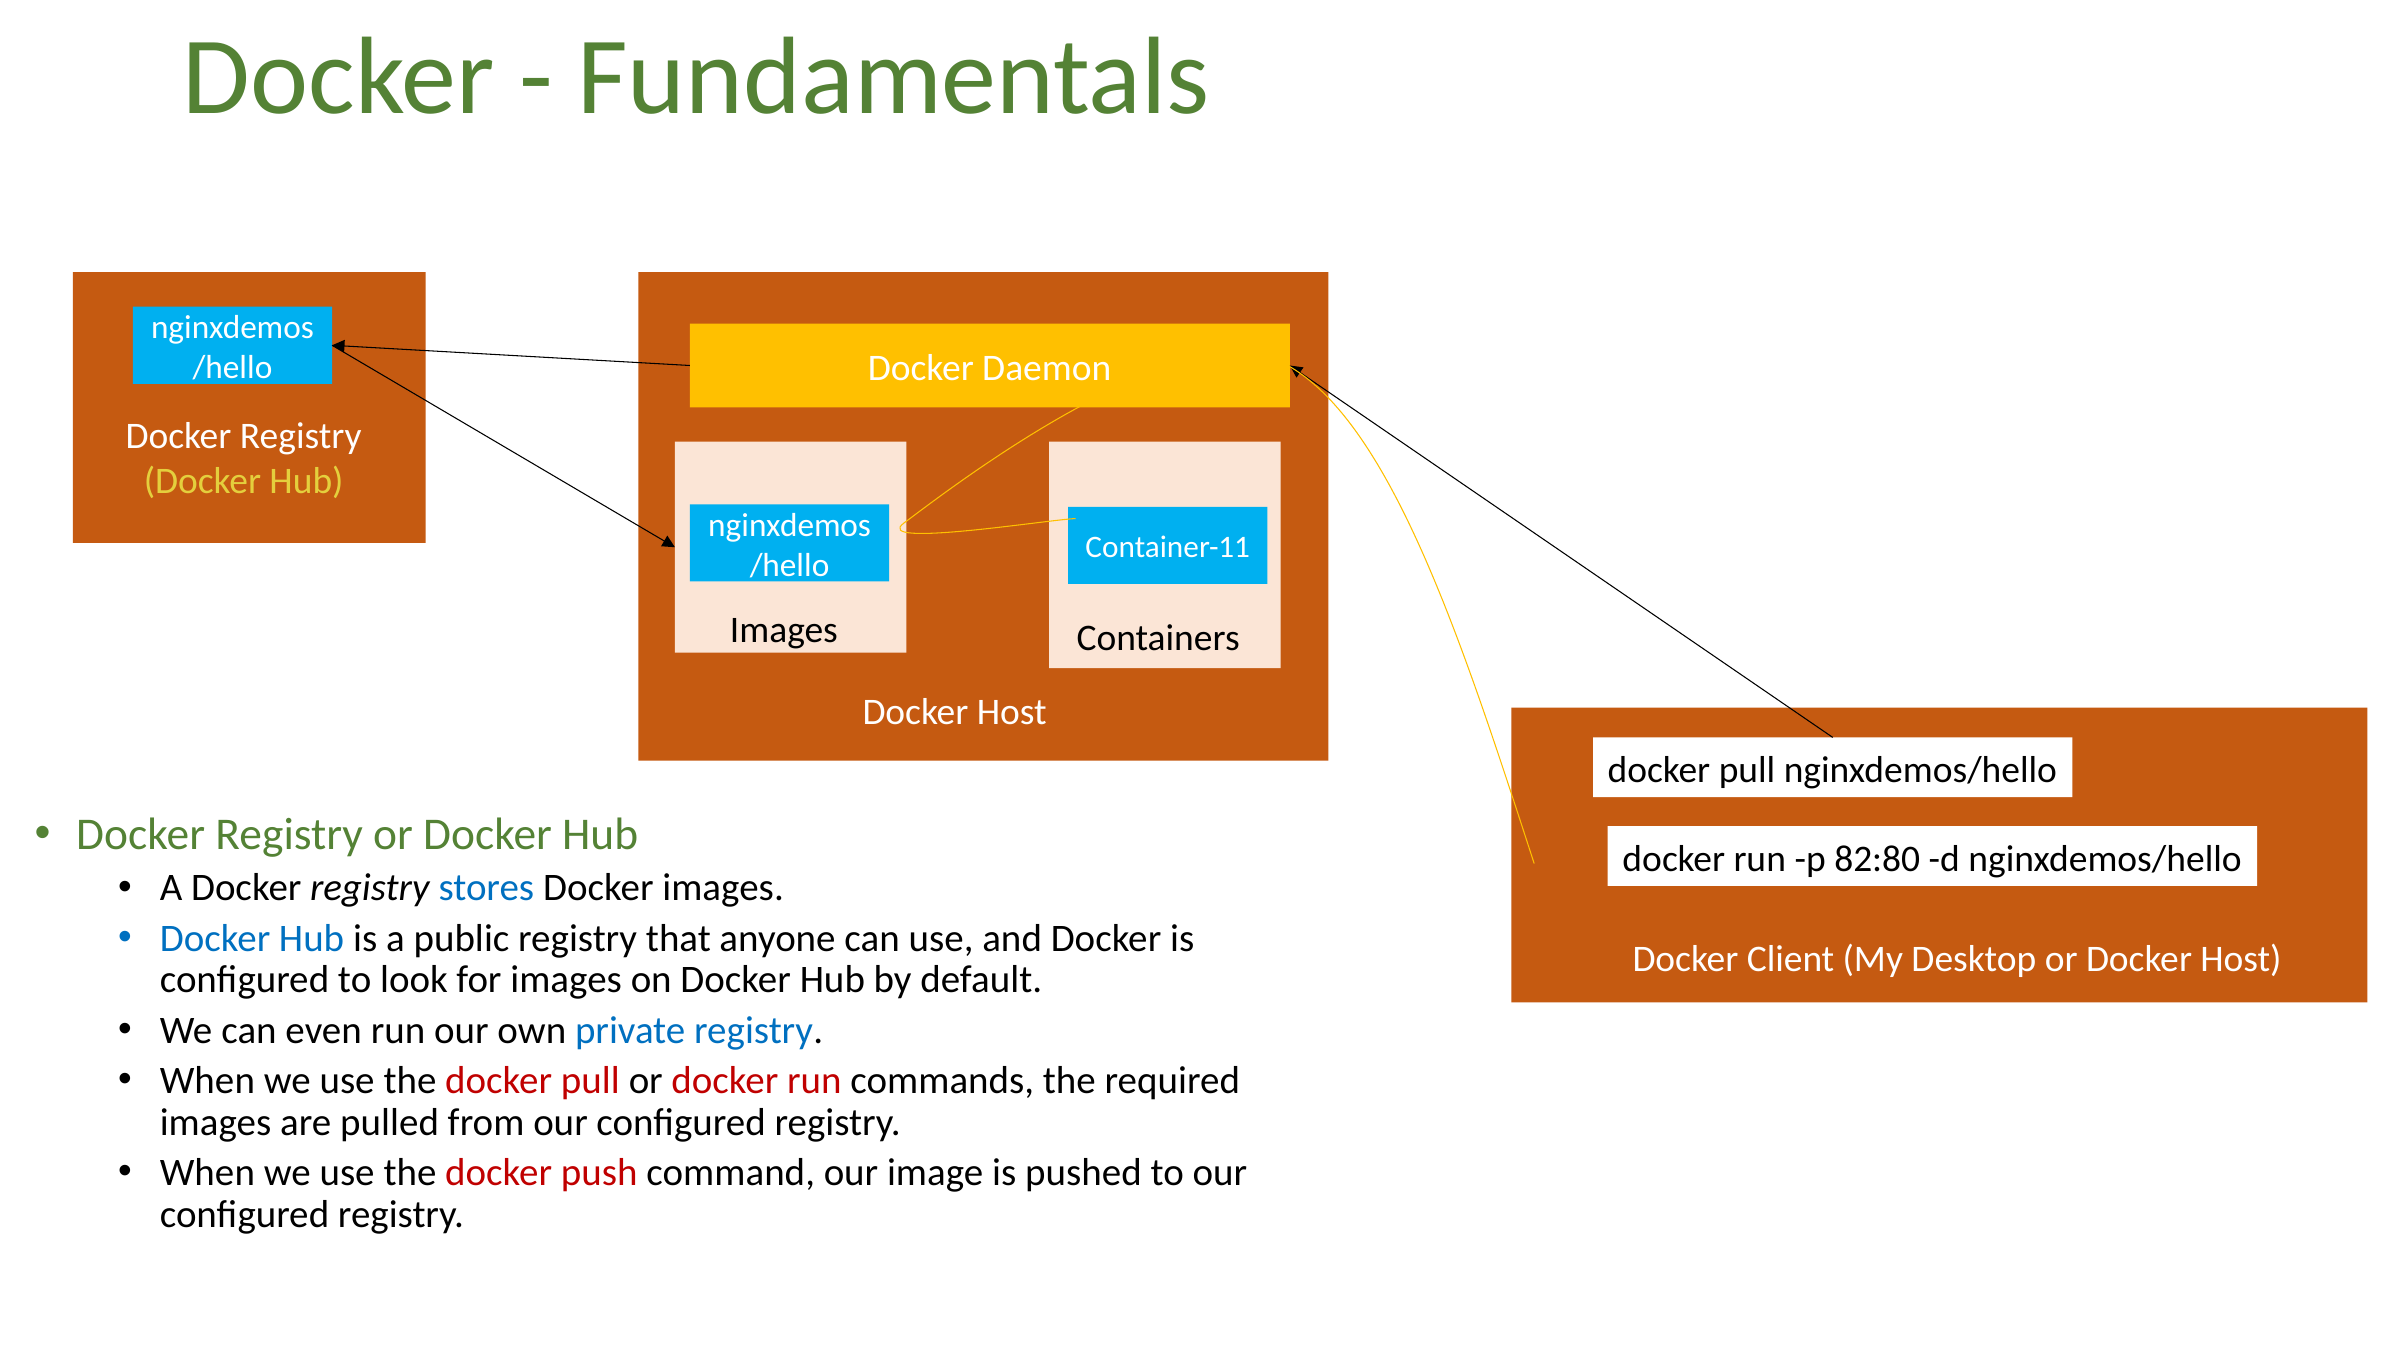

# Docker - Fundamentals

nginxdemos/hello
Docker Daemon

Docker Registry
(Docker Hub)

nginxdemos/hello
Container-11
Images
Containers
Docker Host

docker pull nginxdemos/hello
Docker Registry or Docker Hub
A Docker registry stores Docker images.
Docker Hub is a public registry that anyone can use, and Docker is configured to look for images on Docker Hub by default.
We can even run our own private registry.
When we use the docker pull or docker run commands, the required images are pulled from our configured registry.
When we use the docker push command, our image is pushed to our configured registry.

docker run -p 82:80 -d nginxdemos/hello
Docker Client (My Desktop or Docker Host)